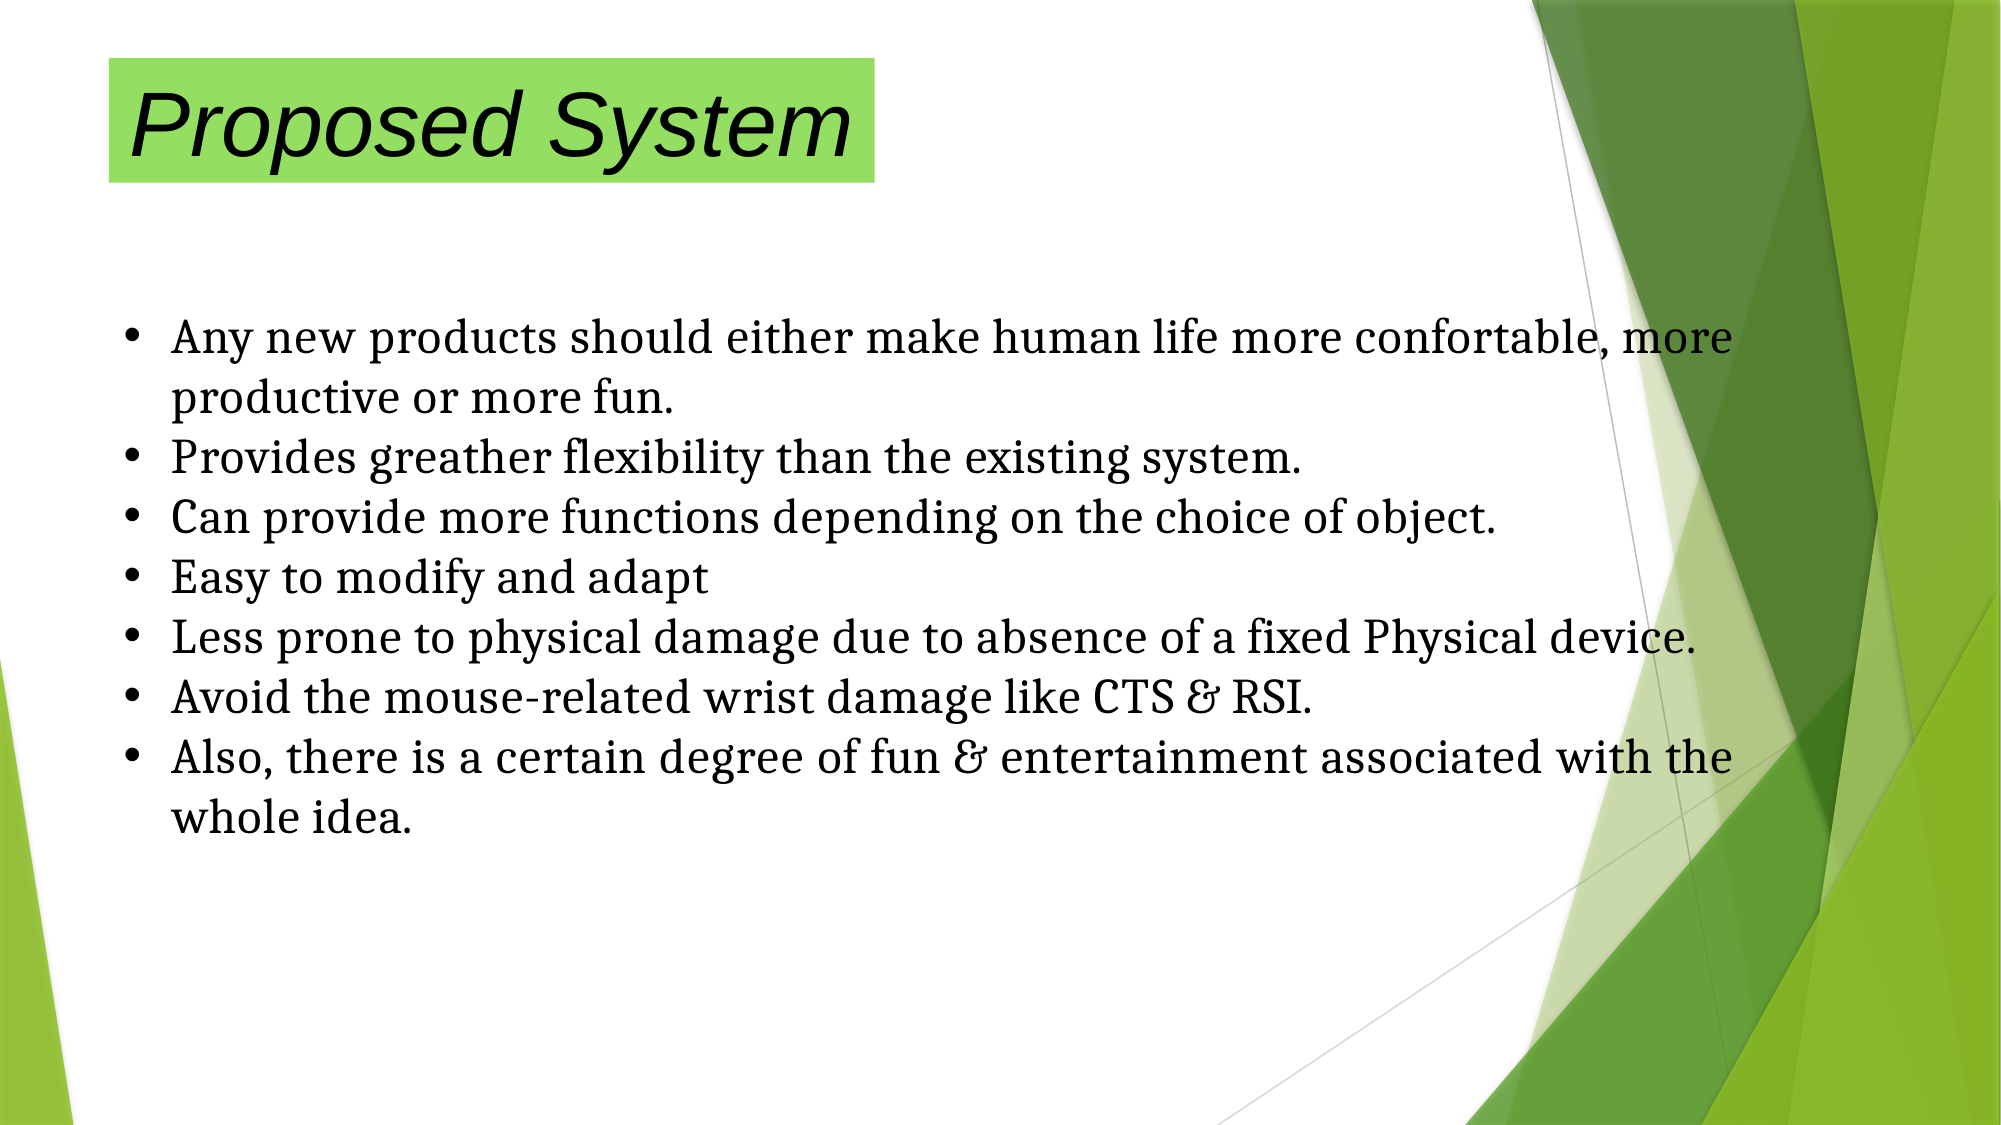

Proposed System
Any new products should either make human life more confortable, more productive or more fun.
Provides greather flexibility than the existing system.
Can provide more functions depending on the choice of object.
Easy to modify and adapt
Less prone to physical damage due to absence of a fixed Physical device.
Avoid the mouse-related wrist damage like CTS & RSI.
Also, there is a certain degree of fun & entertainment associated with the whole idea.